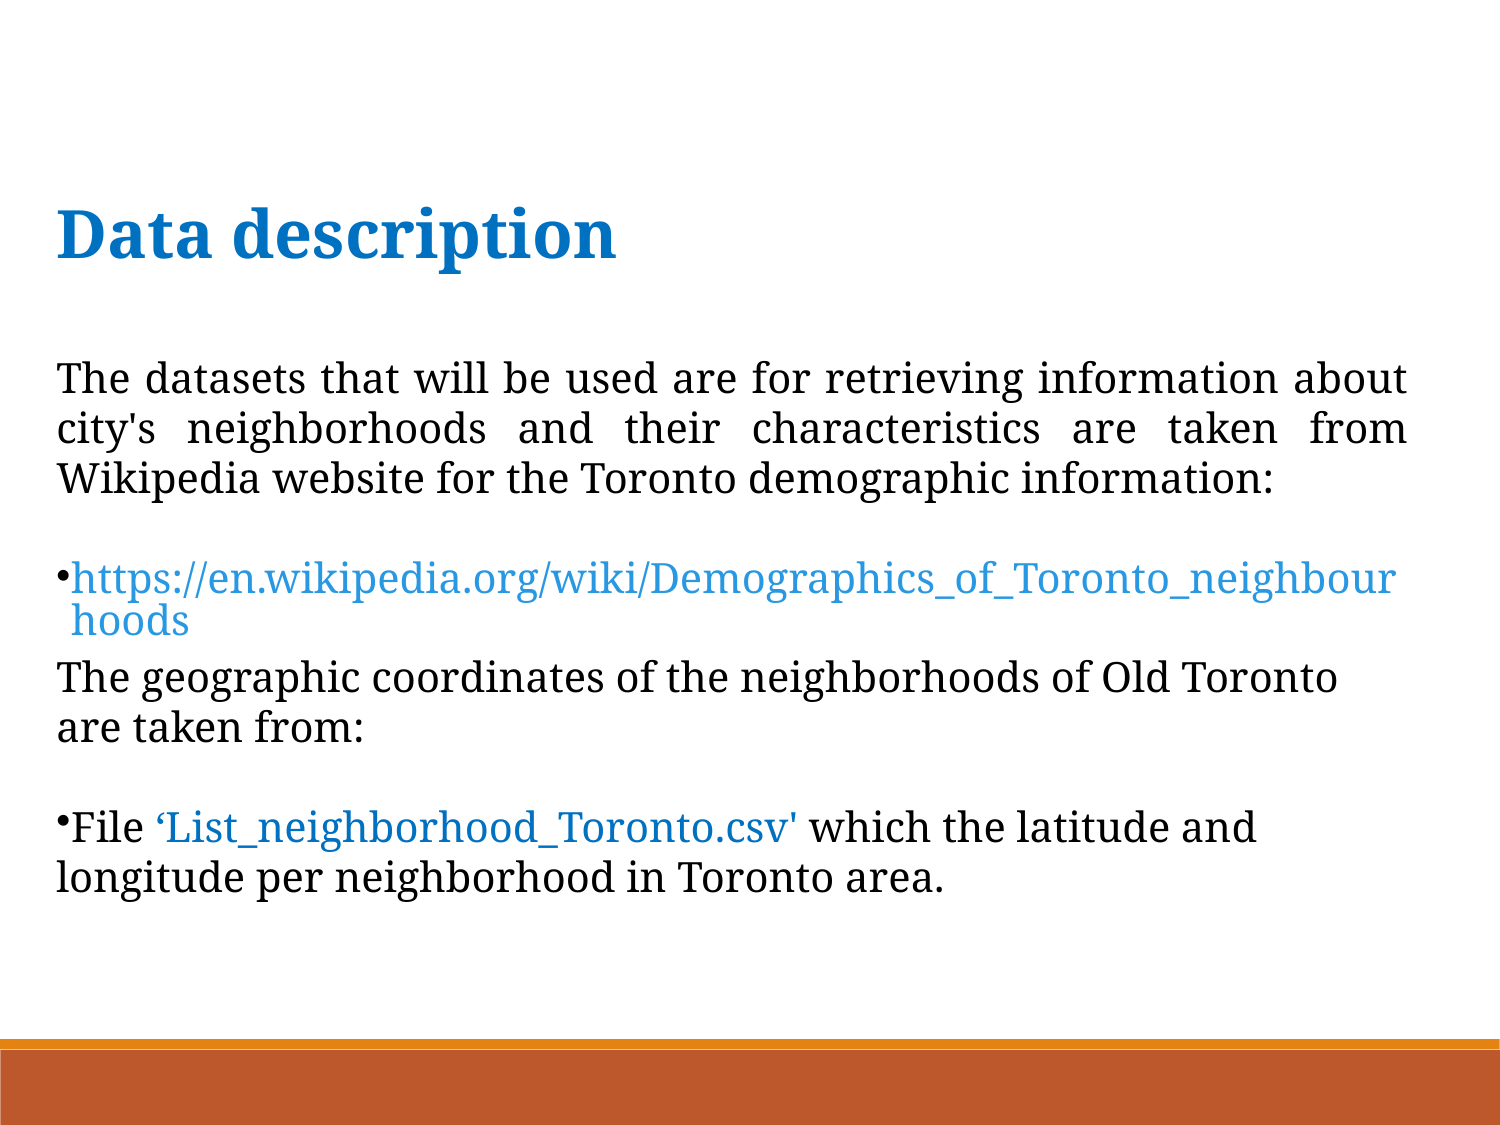

Data description

The datasets that will be used are for retrieving information about city's neighborhoods and their characteristics are taken from Wikipedia website for the Toronto demographic information:

https://en.wikipedia.org/wiki/Demographics_of_Toronto_neighbourhoods
The geographic coordinates of the neighborhoods of Old Toronto are taken from:

File ‘List_neighborhood_Toronto.csv' which the latitude and longitude per neighborhood in Toronto area.